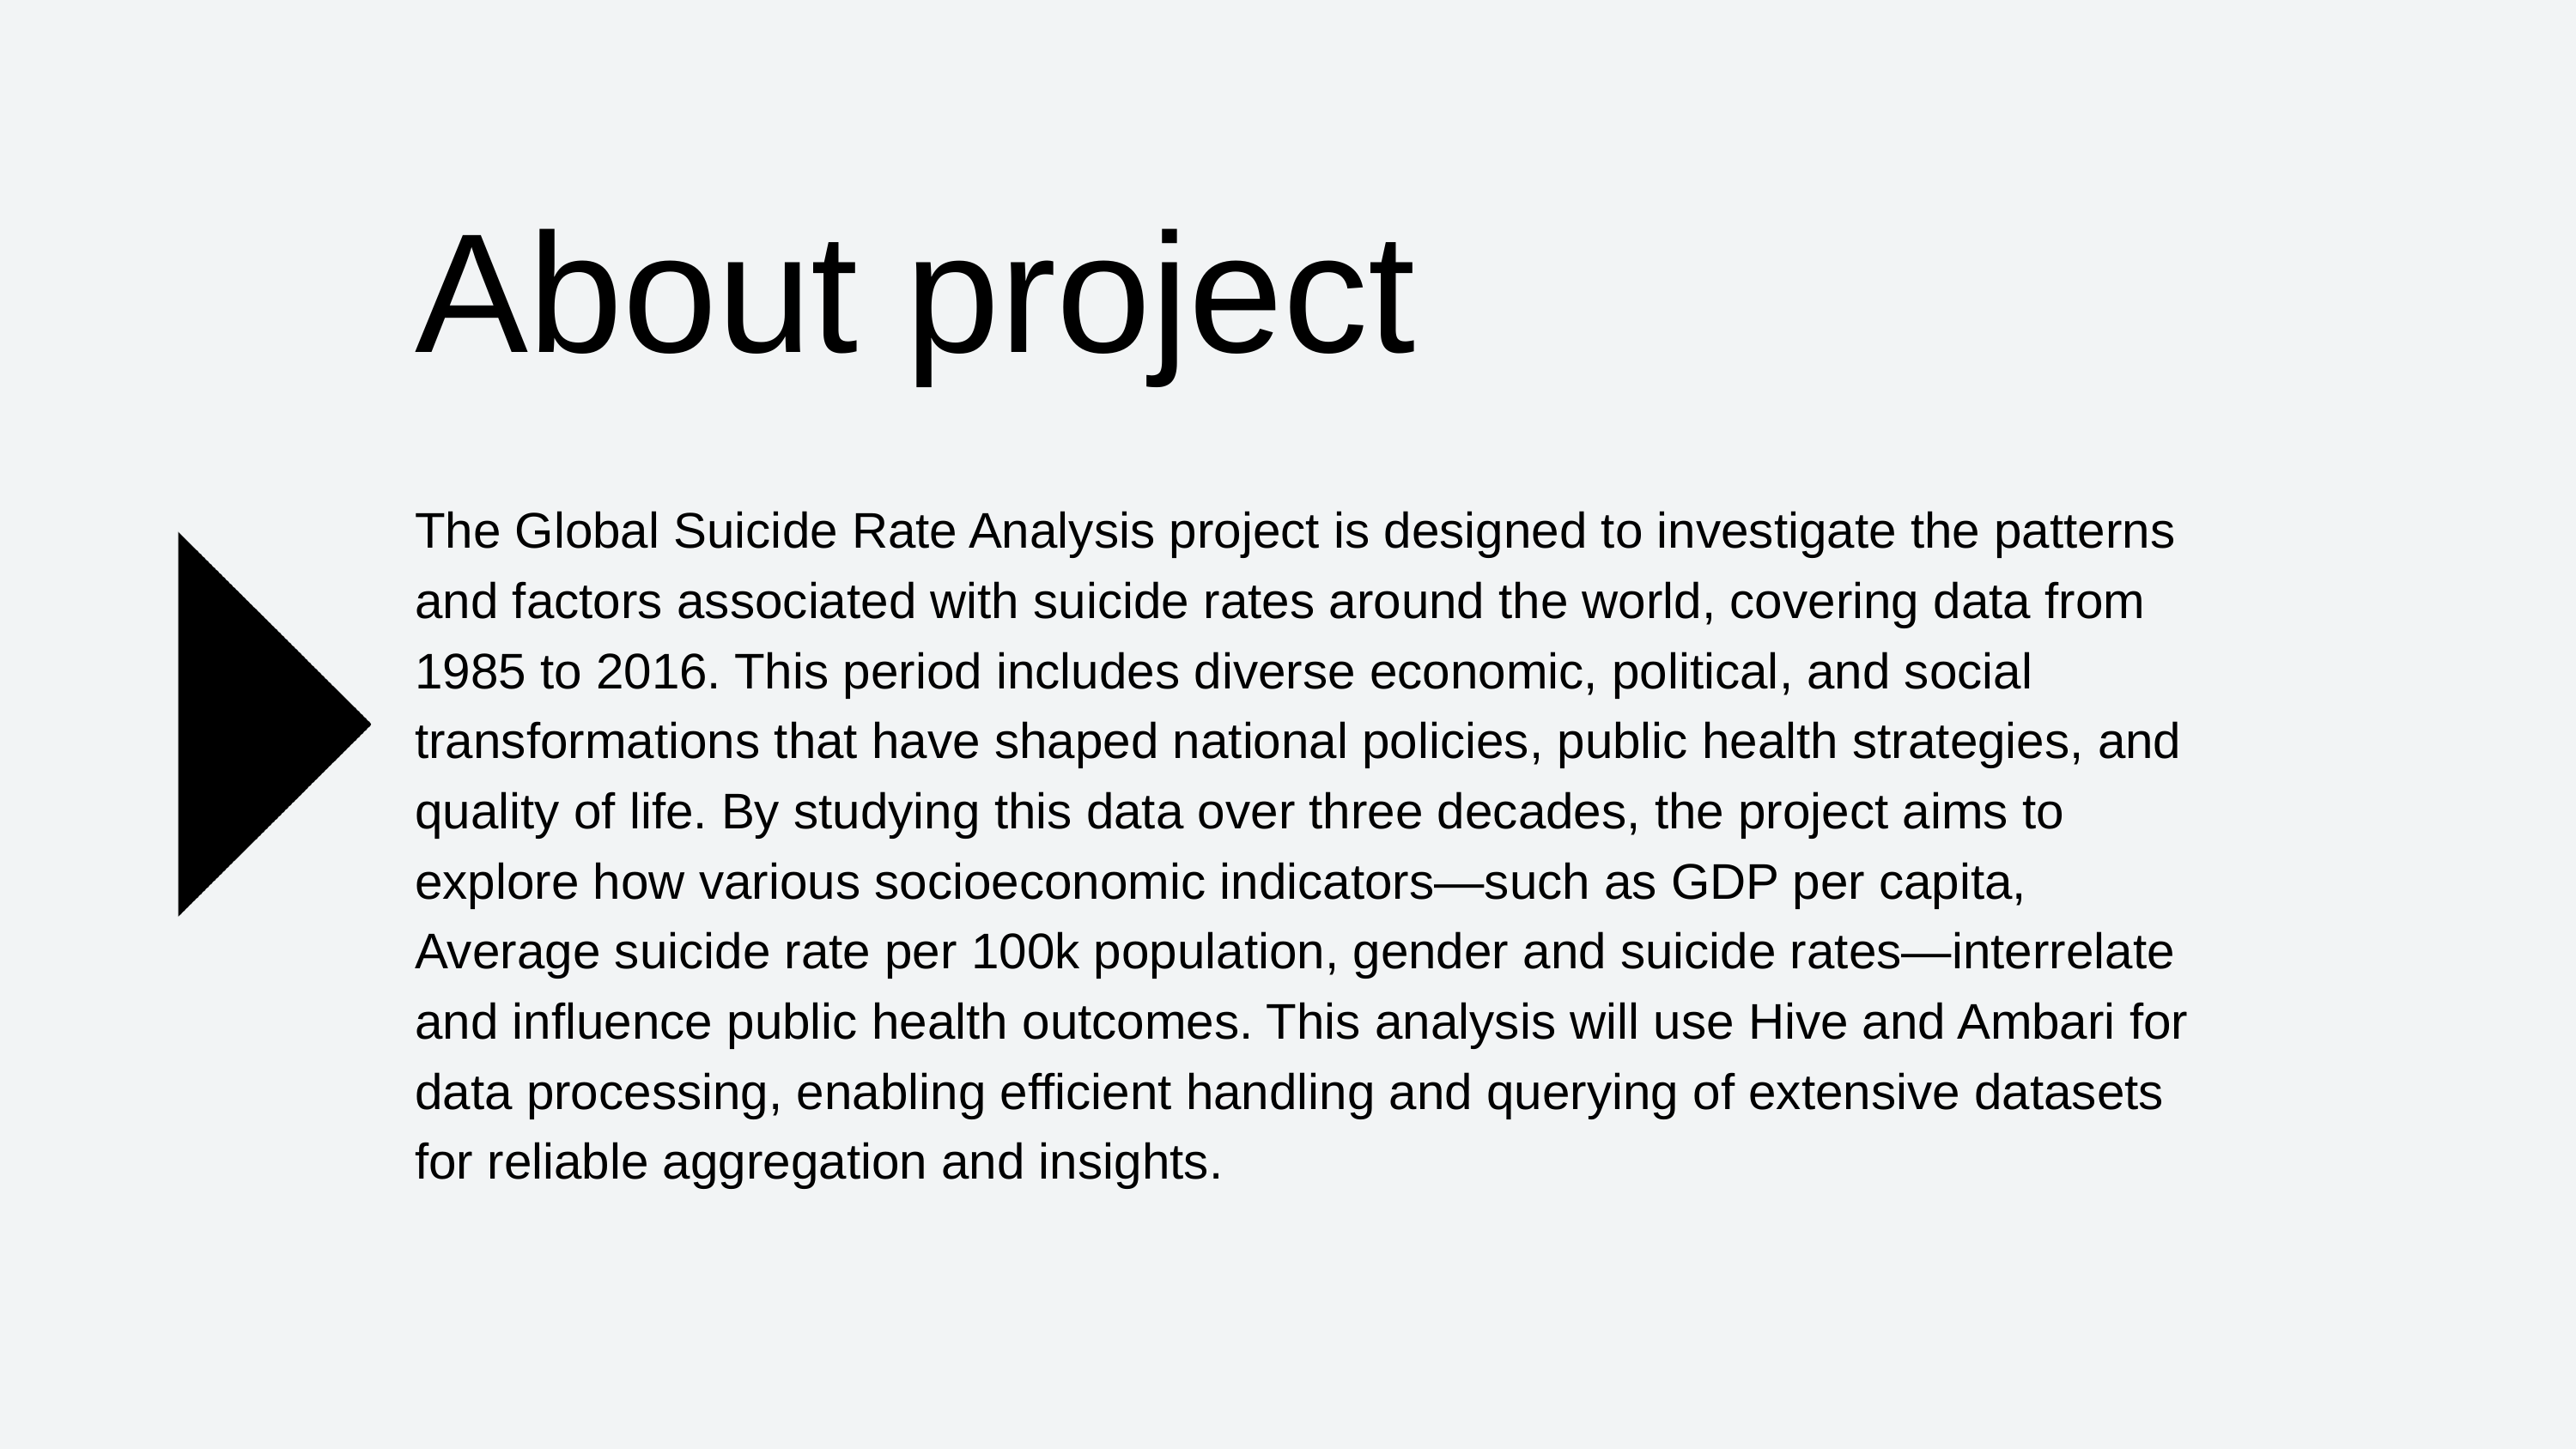

About project
The Global Suicide Rate Analysis project is designed to investigate the patterns and factors associated with suicide rates around the world, covering data from 1985 to 2016. This period includes diverse economic, political, and social transformations that have shaped national policies, public health strategies, and quality of life. By studying this data over three decades, the project aims to explore how various socioeconomic indicators—such as GDP per capita, Average suicide rate per 100k population, gender and suicide rates—interrelate and influence public health outcomes. This analysis will use Hive and Ambari for data processing, enabling efficient handling and querying of extensive datasets for reliable aggregation and insights.